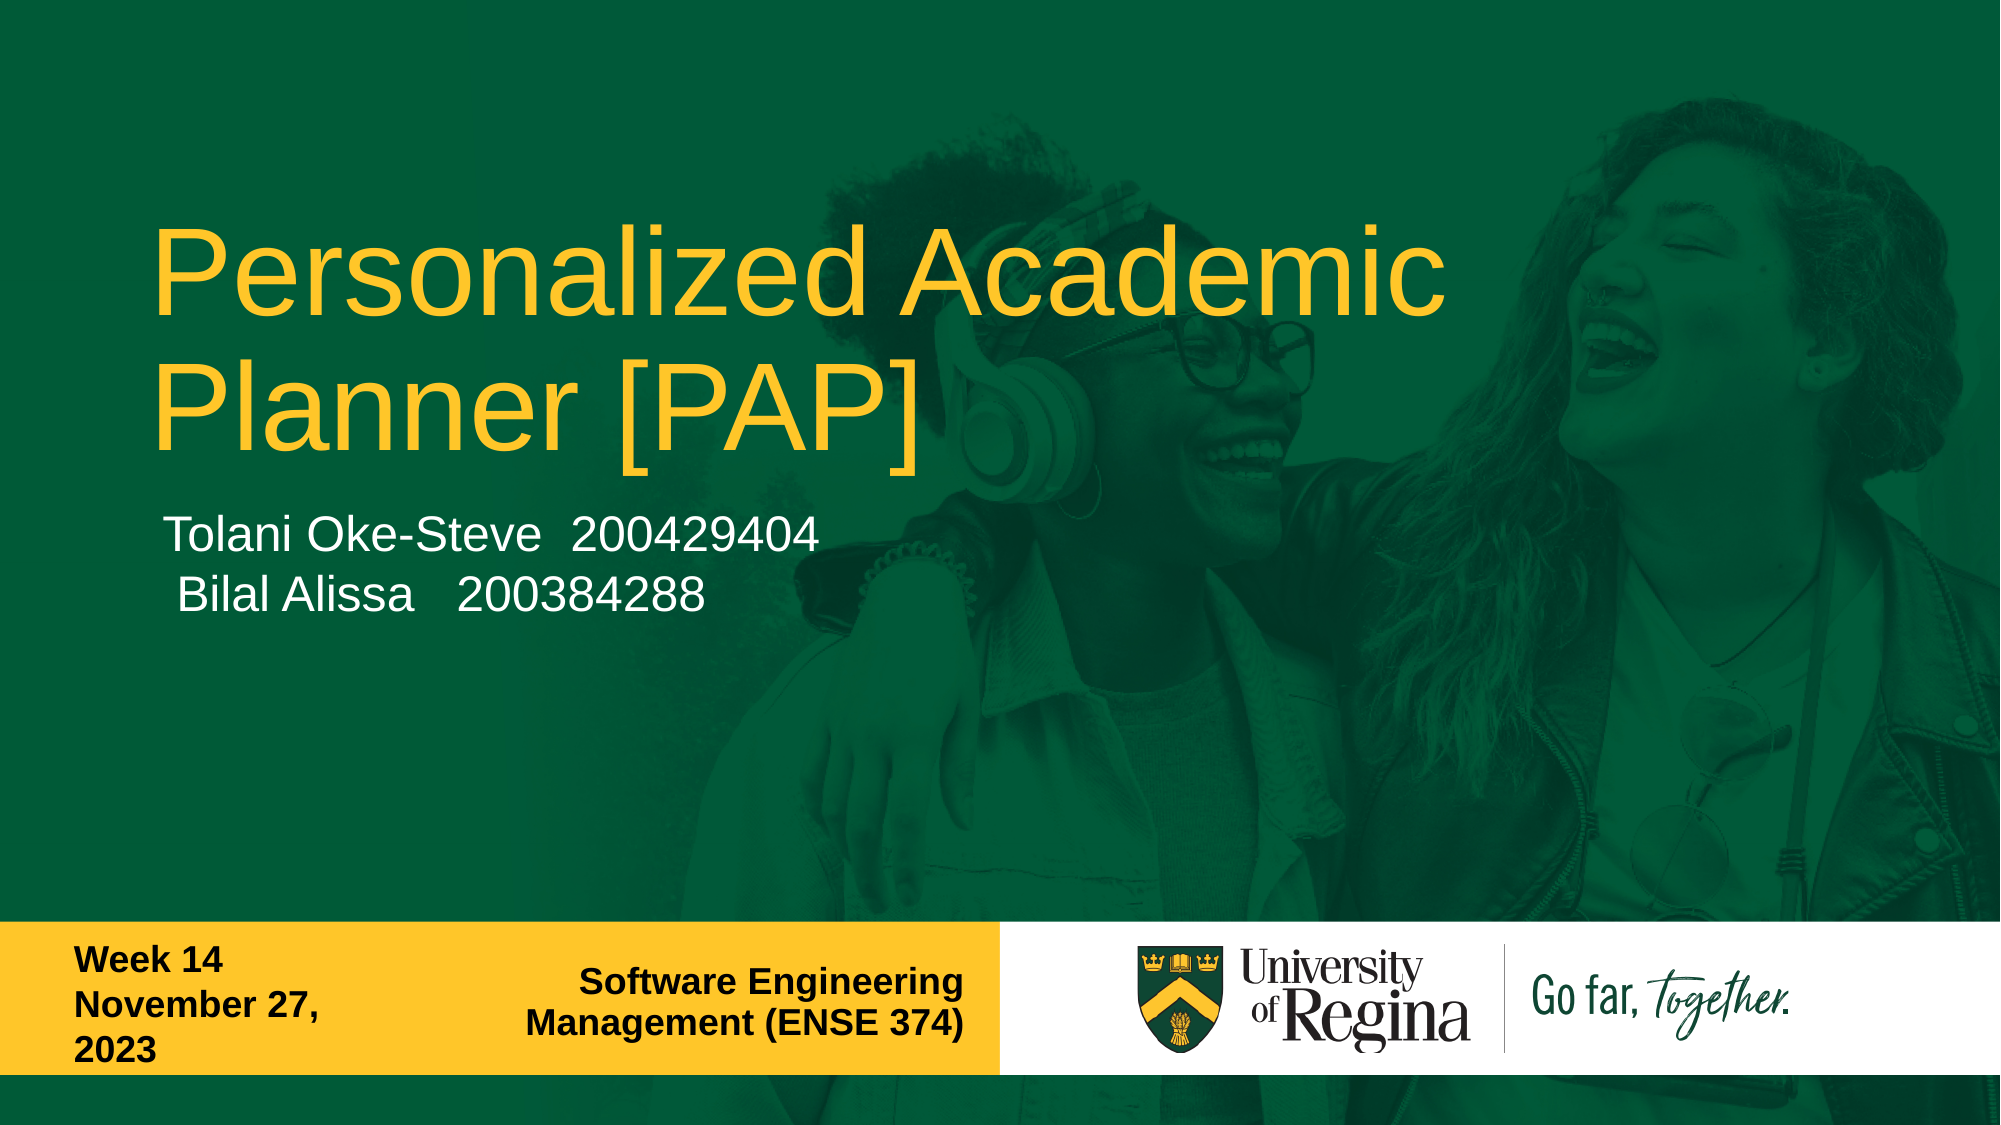

# Personalized Academic Planner [PAP]
Tolani Oke-Steve  200429404
 Bilal Alissa   200384288

Week 14
November 27, 2023
Software Engineering Management (ENSE 374)